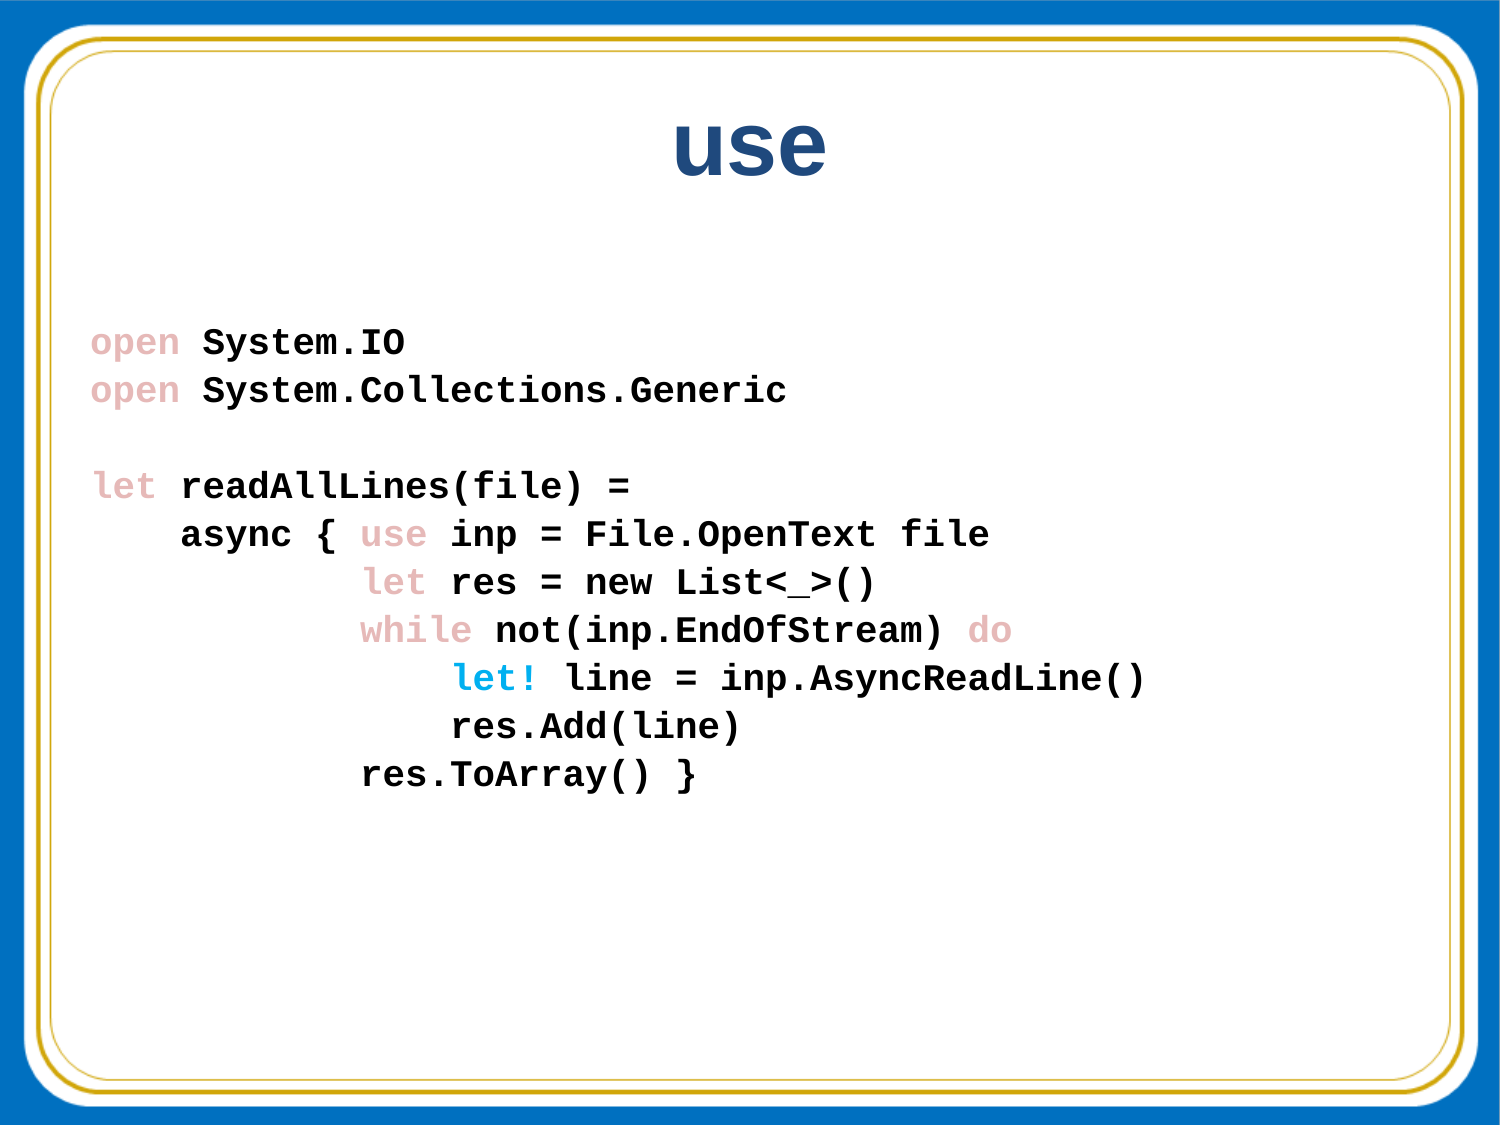

# use

open System.IO
open System.Collections.Generic

let readAllLines(file) =
    async { use inp = File.OpenText file
            let res = new List<_>()
            while not(inp.EndOfStream) do
                let! line = inp.AsyncReadLine()
                res.Add(line)
            res.ToArray() }